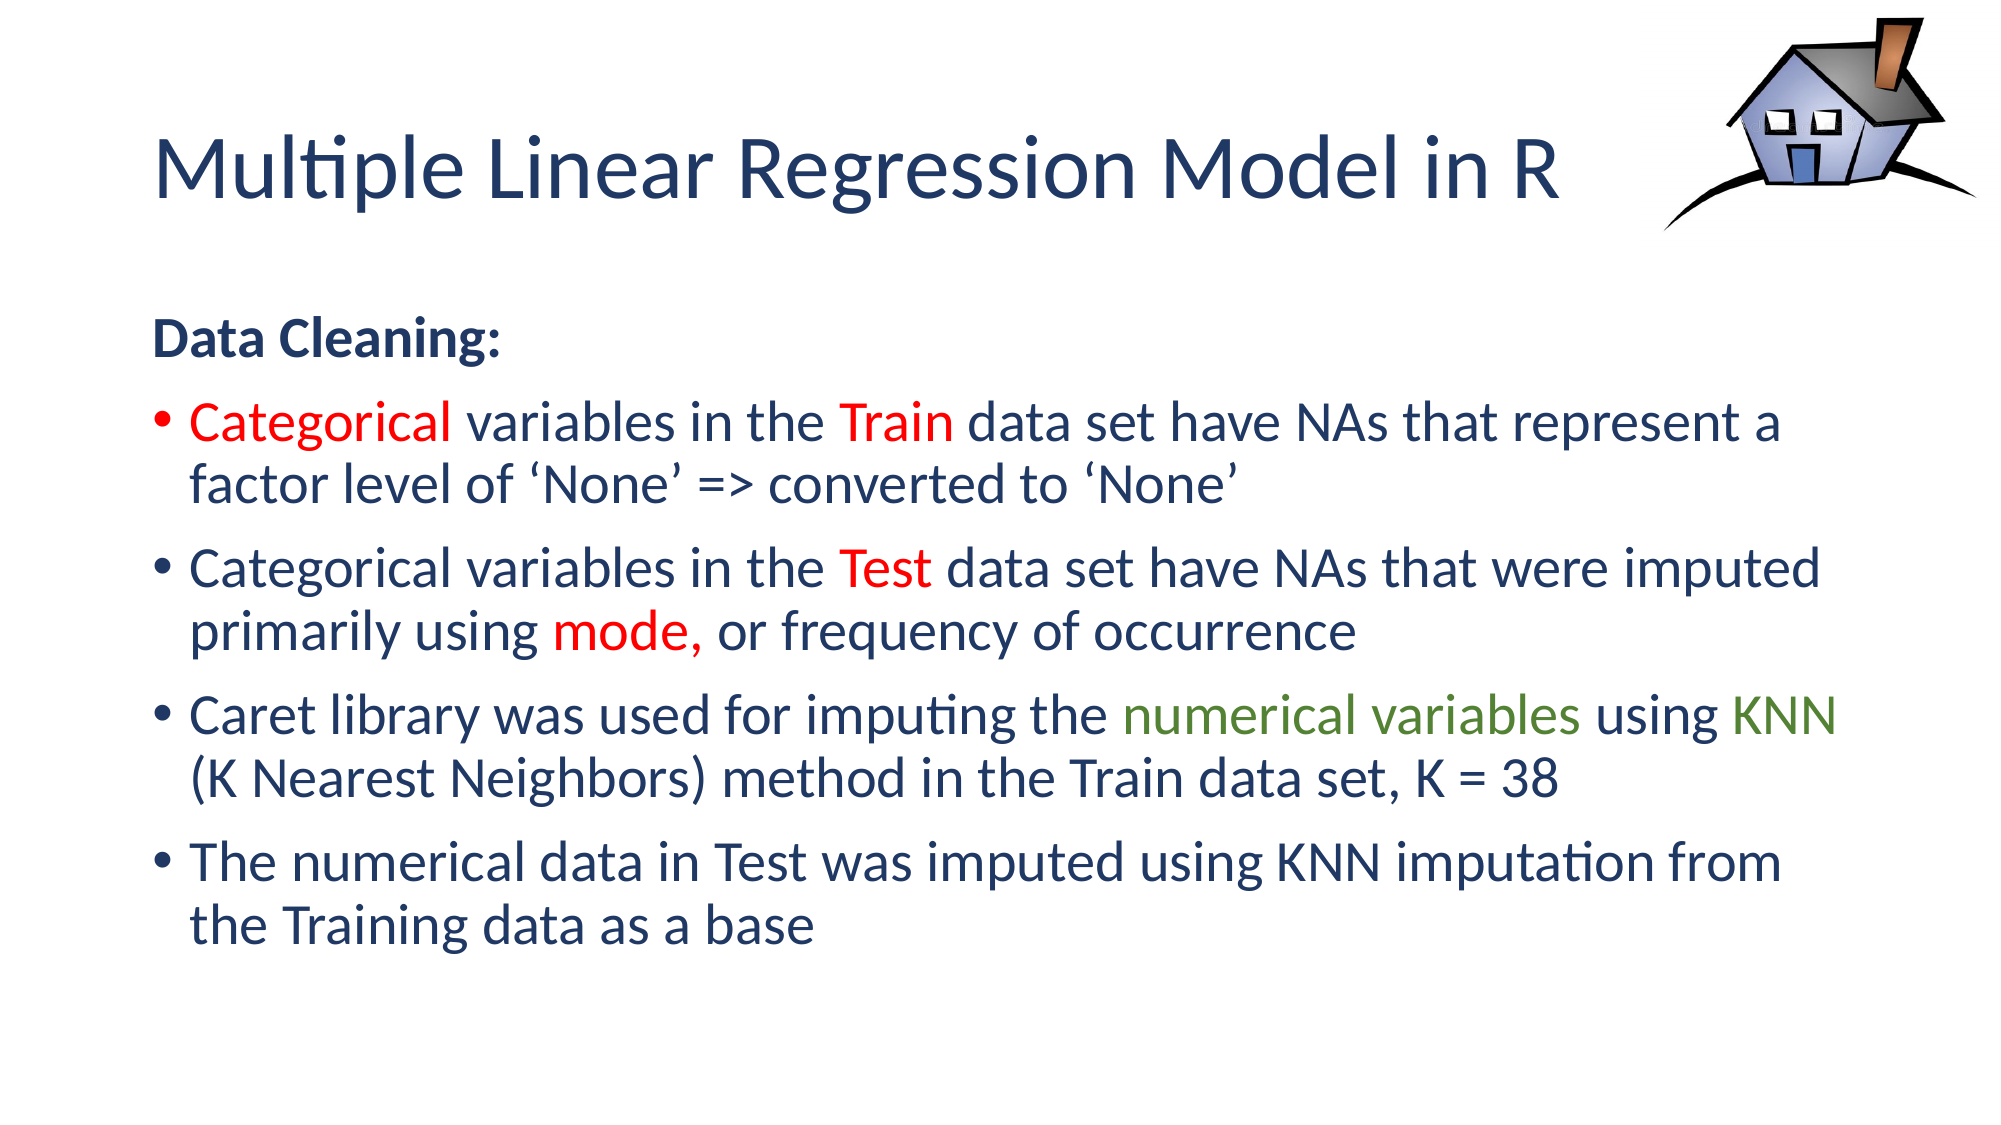

# Multiple Linear Regression Model in R
Data Cleaning:
Categorical variables in the Train data set have NAs that represent a factor level of ‘None’ => converted to ‘None’
Categorical variables in the Test data set have NAs that were imputed primarily using mode, or frequency of occurrence
Caret library was used for imputing the numerical variables using KNN (K Nearest Neighbors) method in the Train data set, K = 38
The numerical data in Test was imputed using KNN imputation from the Training data as a base